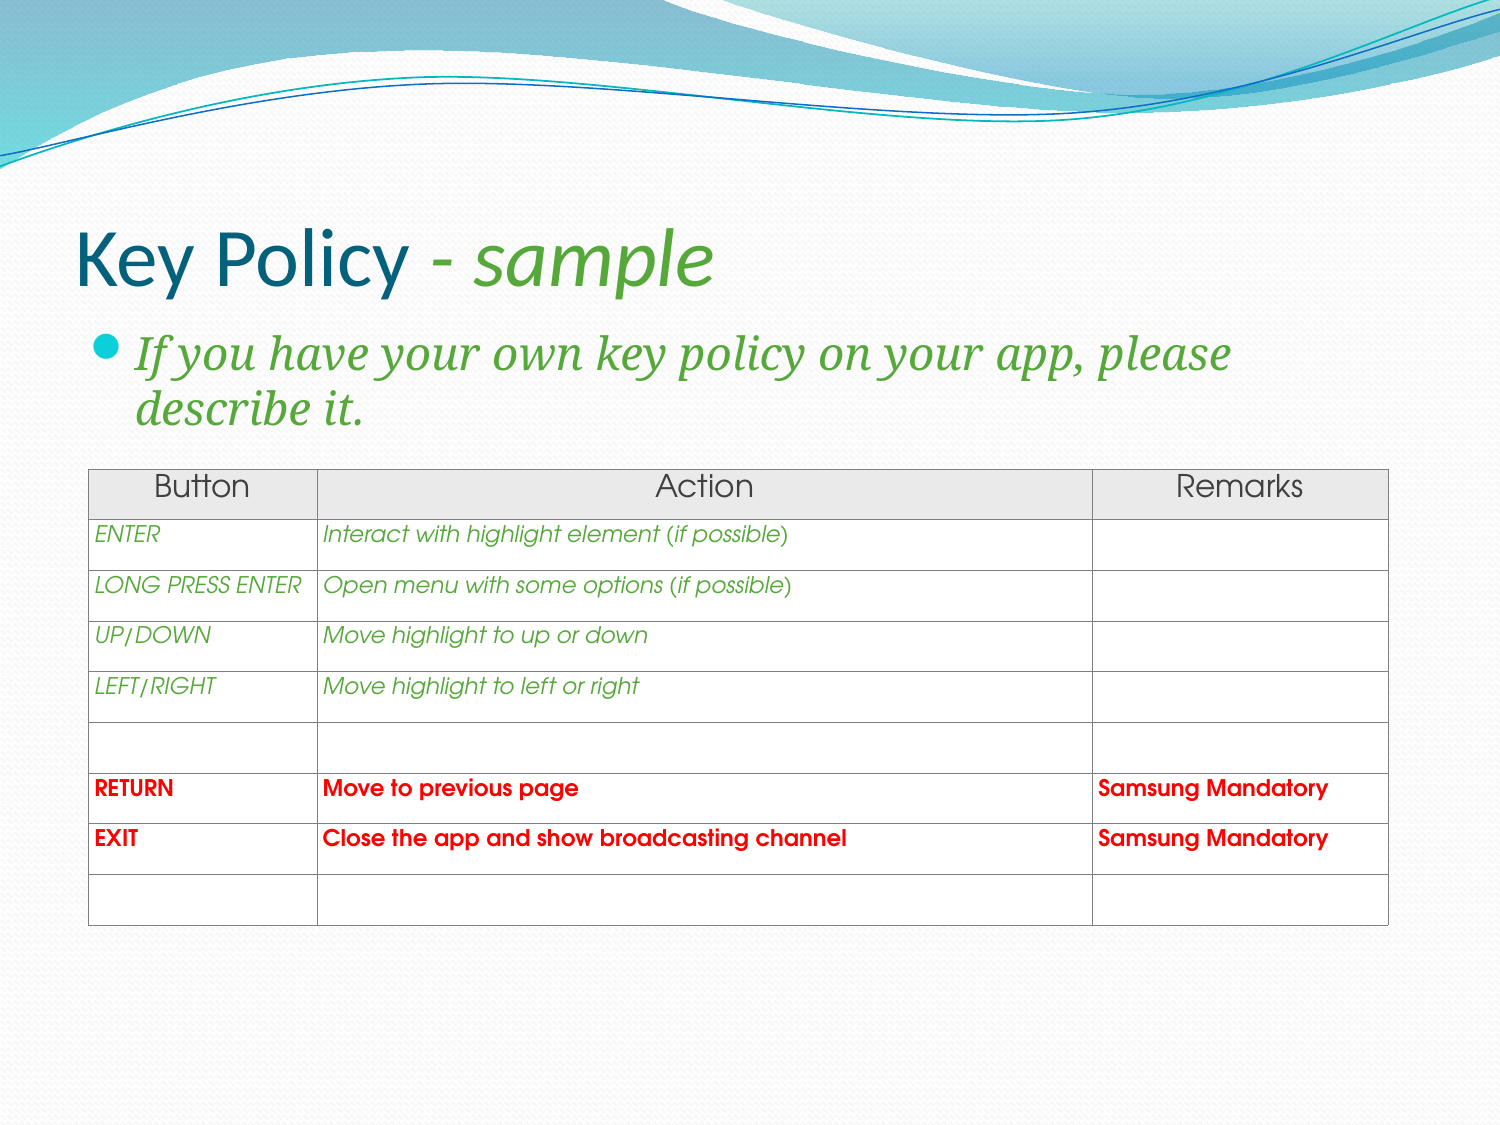

# Key Policy - sample
If you have your own key policy on your app, please describe it.
|  |  |  |
| --- | --- | --- |
| Button | Action | Remarks |
| ENTER | Interact with highlight element (if possible) |  |
| LONG PRESS ENTER | Open menu with some options (if possible) |  |
| UP/DOWN | Move highlight to up or down |  |
| LEFT/RIGHT | Move highlight to left or right |  |
|  |  |  |
| RETURN | Move to previous page | Samsung Mandatory |
| EXIT | Close the app and show broadcasting channel | Samsung Mandatory |
|  |  |  |